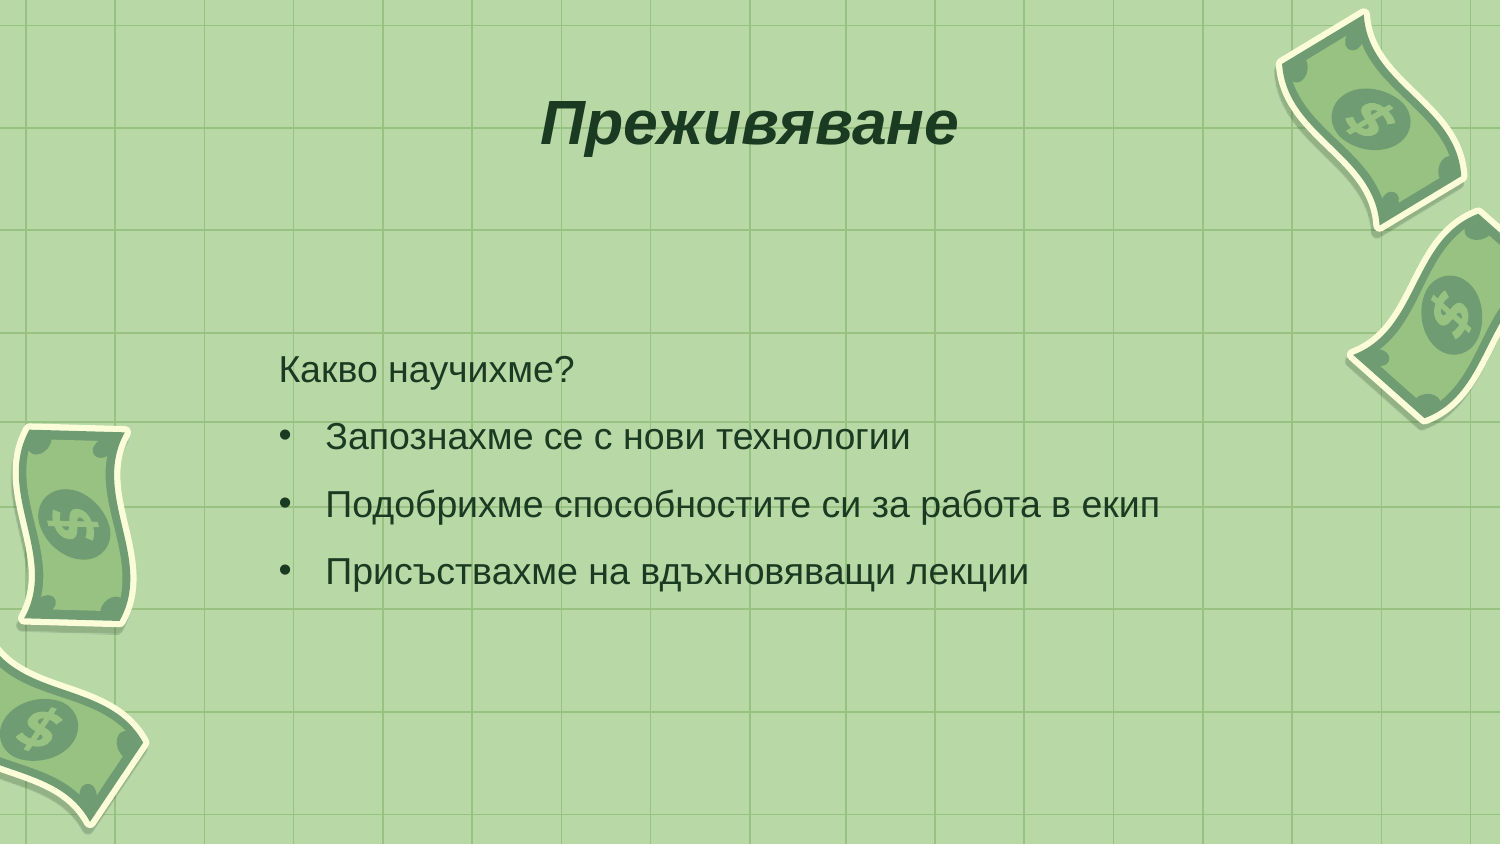

# Преживяване

Какво научихме?
Запознахме се с нови технологии
Подобрихме способностите си за работа в екип
Присъствахме на вдъхновяващи лекции